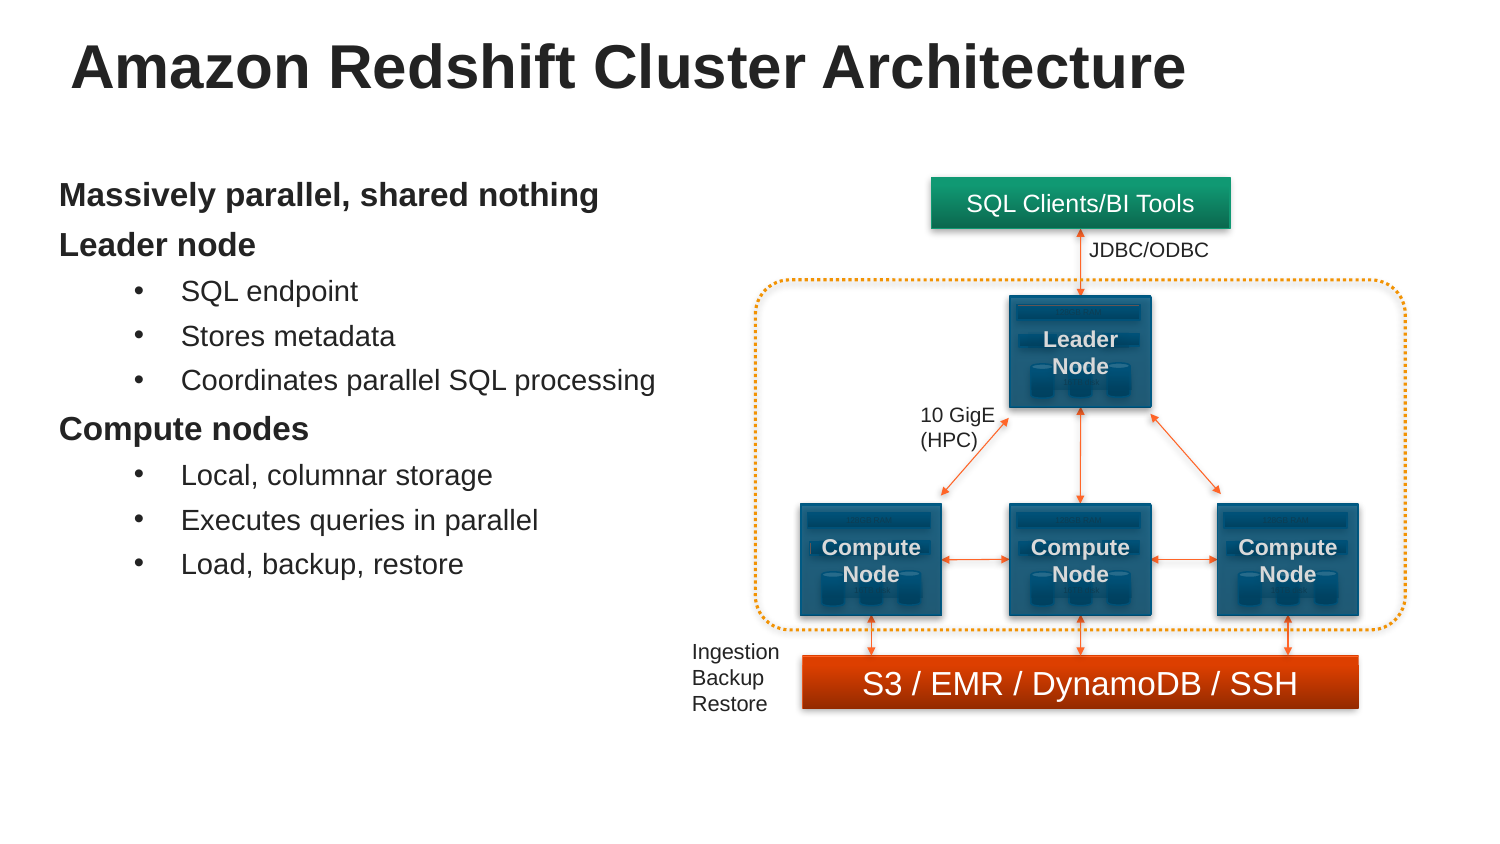

# Amazon Redshift Cluster Architecture
Massively parallel, shared nothing
Leader node
SQL endpoint
Stores metadata
Coordinates parallel SQL processing
Compute nodes
Local, columnar storage
Executes queries in parallel
Load, backup, restore

SQL Clients/BI Tools
JDBC/ODBC

128GB RAM
16 cores

16TB disk
Leader
Node
10 GigE
(HPC)

128GB RAM
16 cores

16TB disk
Compute Node

128GB RAM
16 cores

16TB disk
Compute Node

128GB RAM
16 cores

16TB disk
Compute Node
Ingestion
Backup
Restore
S3 / EMR / DynamoDB / SSH